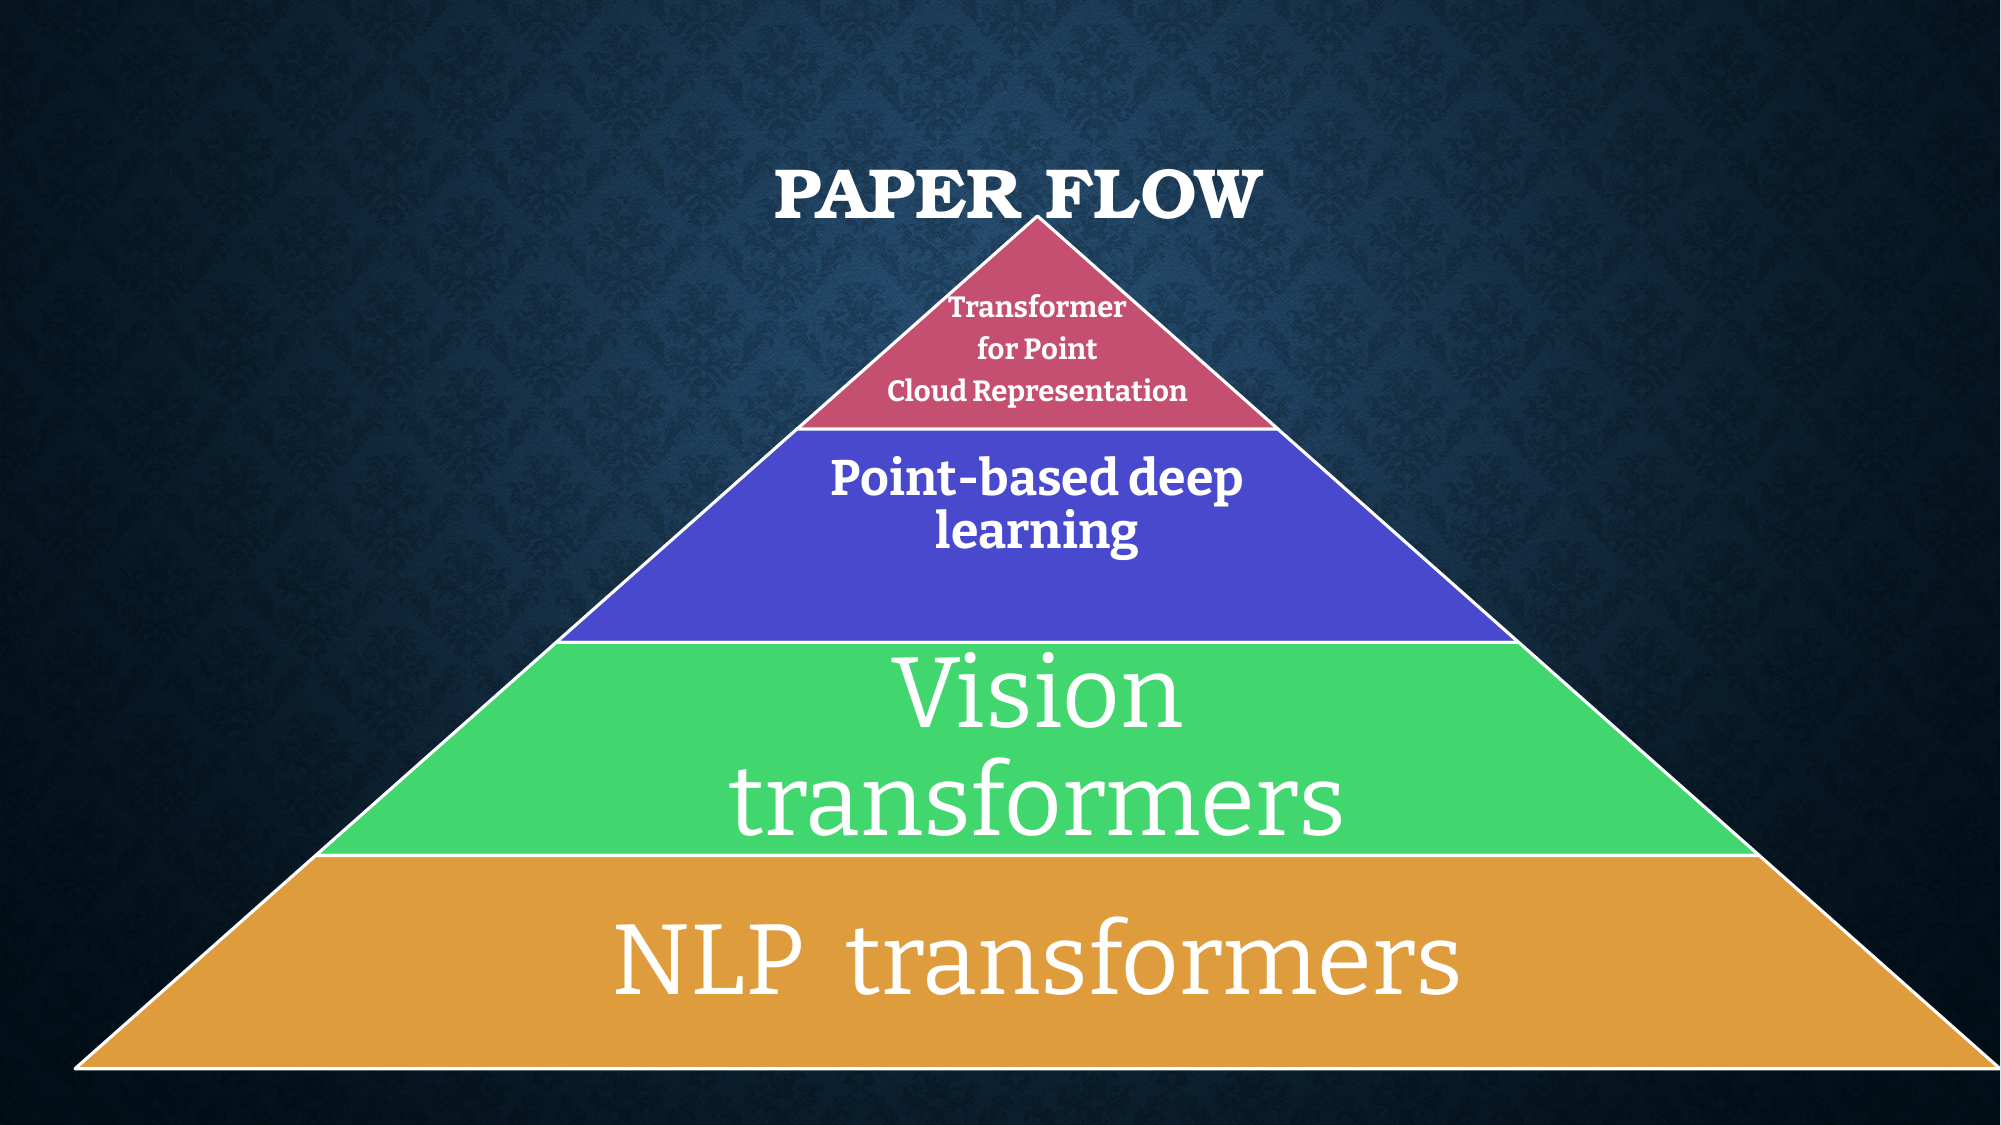

# Paper flow

Transformer
 for Point
Cloud Representation
Point-based deep learning
Vision transformers
NLP  transformers